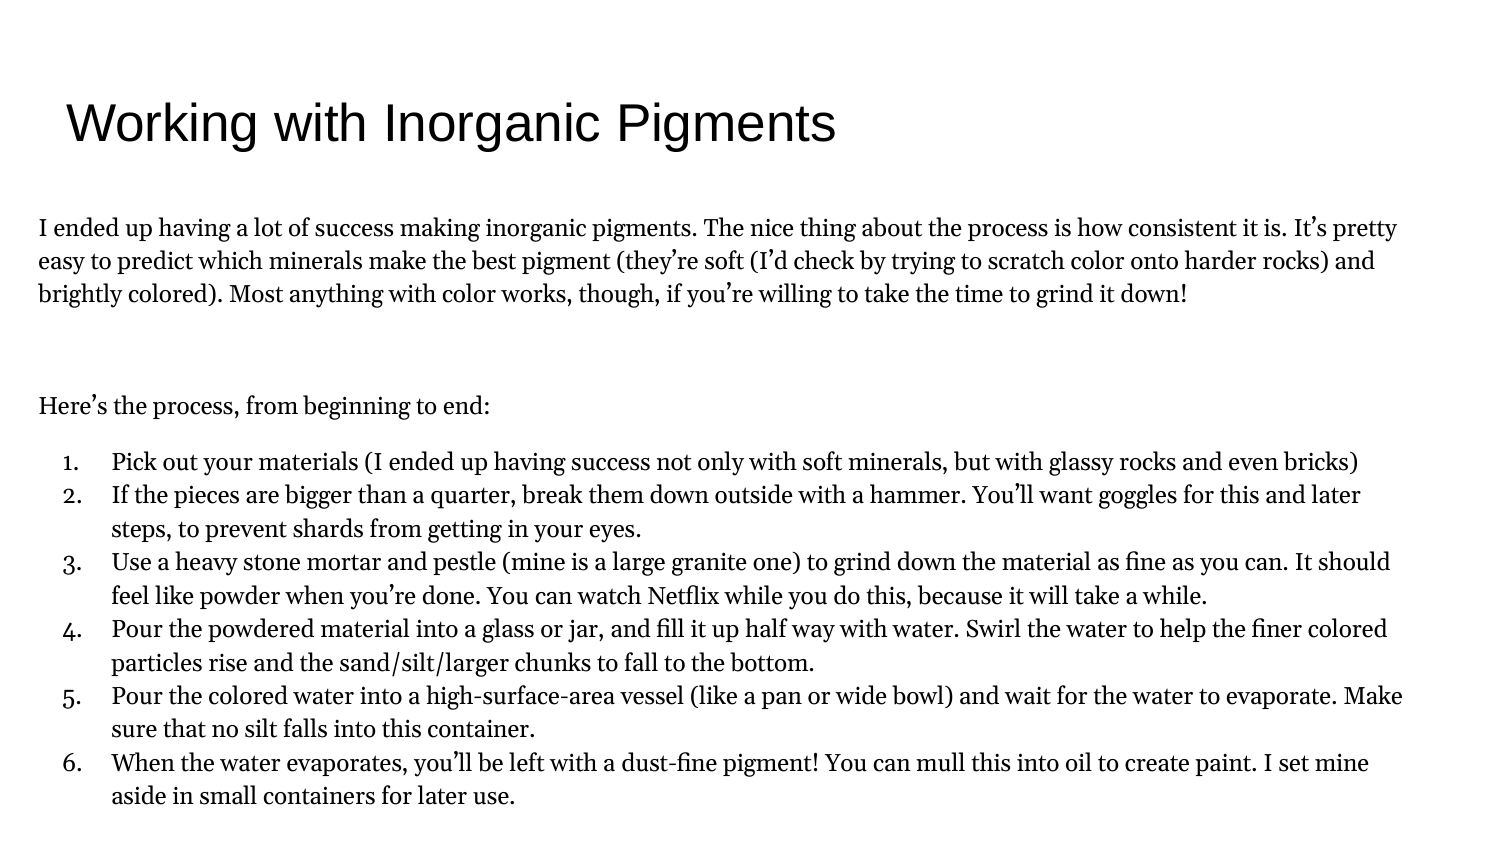

# Working with Inorganic Pigments
I ended up having a lot of success making inorganic pigments. The nice thing about the process is how consistent it is. It’s pretty easy to predict which minerals make the best pigment (they’re soft (I’d check by trying to scratch color onto harder rocks) and brightly colored). Most anything with color works, though, if you’re willing to take the time to grind it down!

Here’s the process, from beginning to end:
Pick out your materials (I ended up having success not only with soft minerals, but with glassy rocks and even bricks)
If the pieces are bigger than a quarter, break them down outside with a hammer. You’ll want goggles for this and later steps, to prevent shards from getting in your eyes.
Use a heavy stone mortar and pestle (mine is a large granite one) to grind down the material as fine as you can. It should feel like powder when you’re done. You can watch Netflix while you do this, because it will take a while.
Pour the powdered material into a glass or jar, and fill it up half way with water. Swirl the water to help the finer colored particles rise and the sand/silt/larger chunks to fall to the bottom.
Pour the colored water into a high-surface-area vessel (like a pan or wide bowl) and wait for the water to evaporate. Make sure that no silt falls into this container.
When the water evaporates, you’ll be left with a dust-fine pigment! You can mull this into oil to create paint. I set mine aside in small containers for later use.